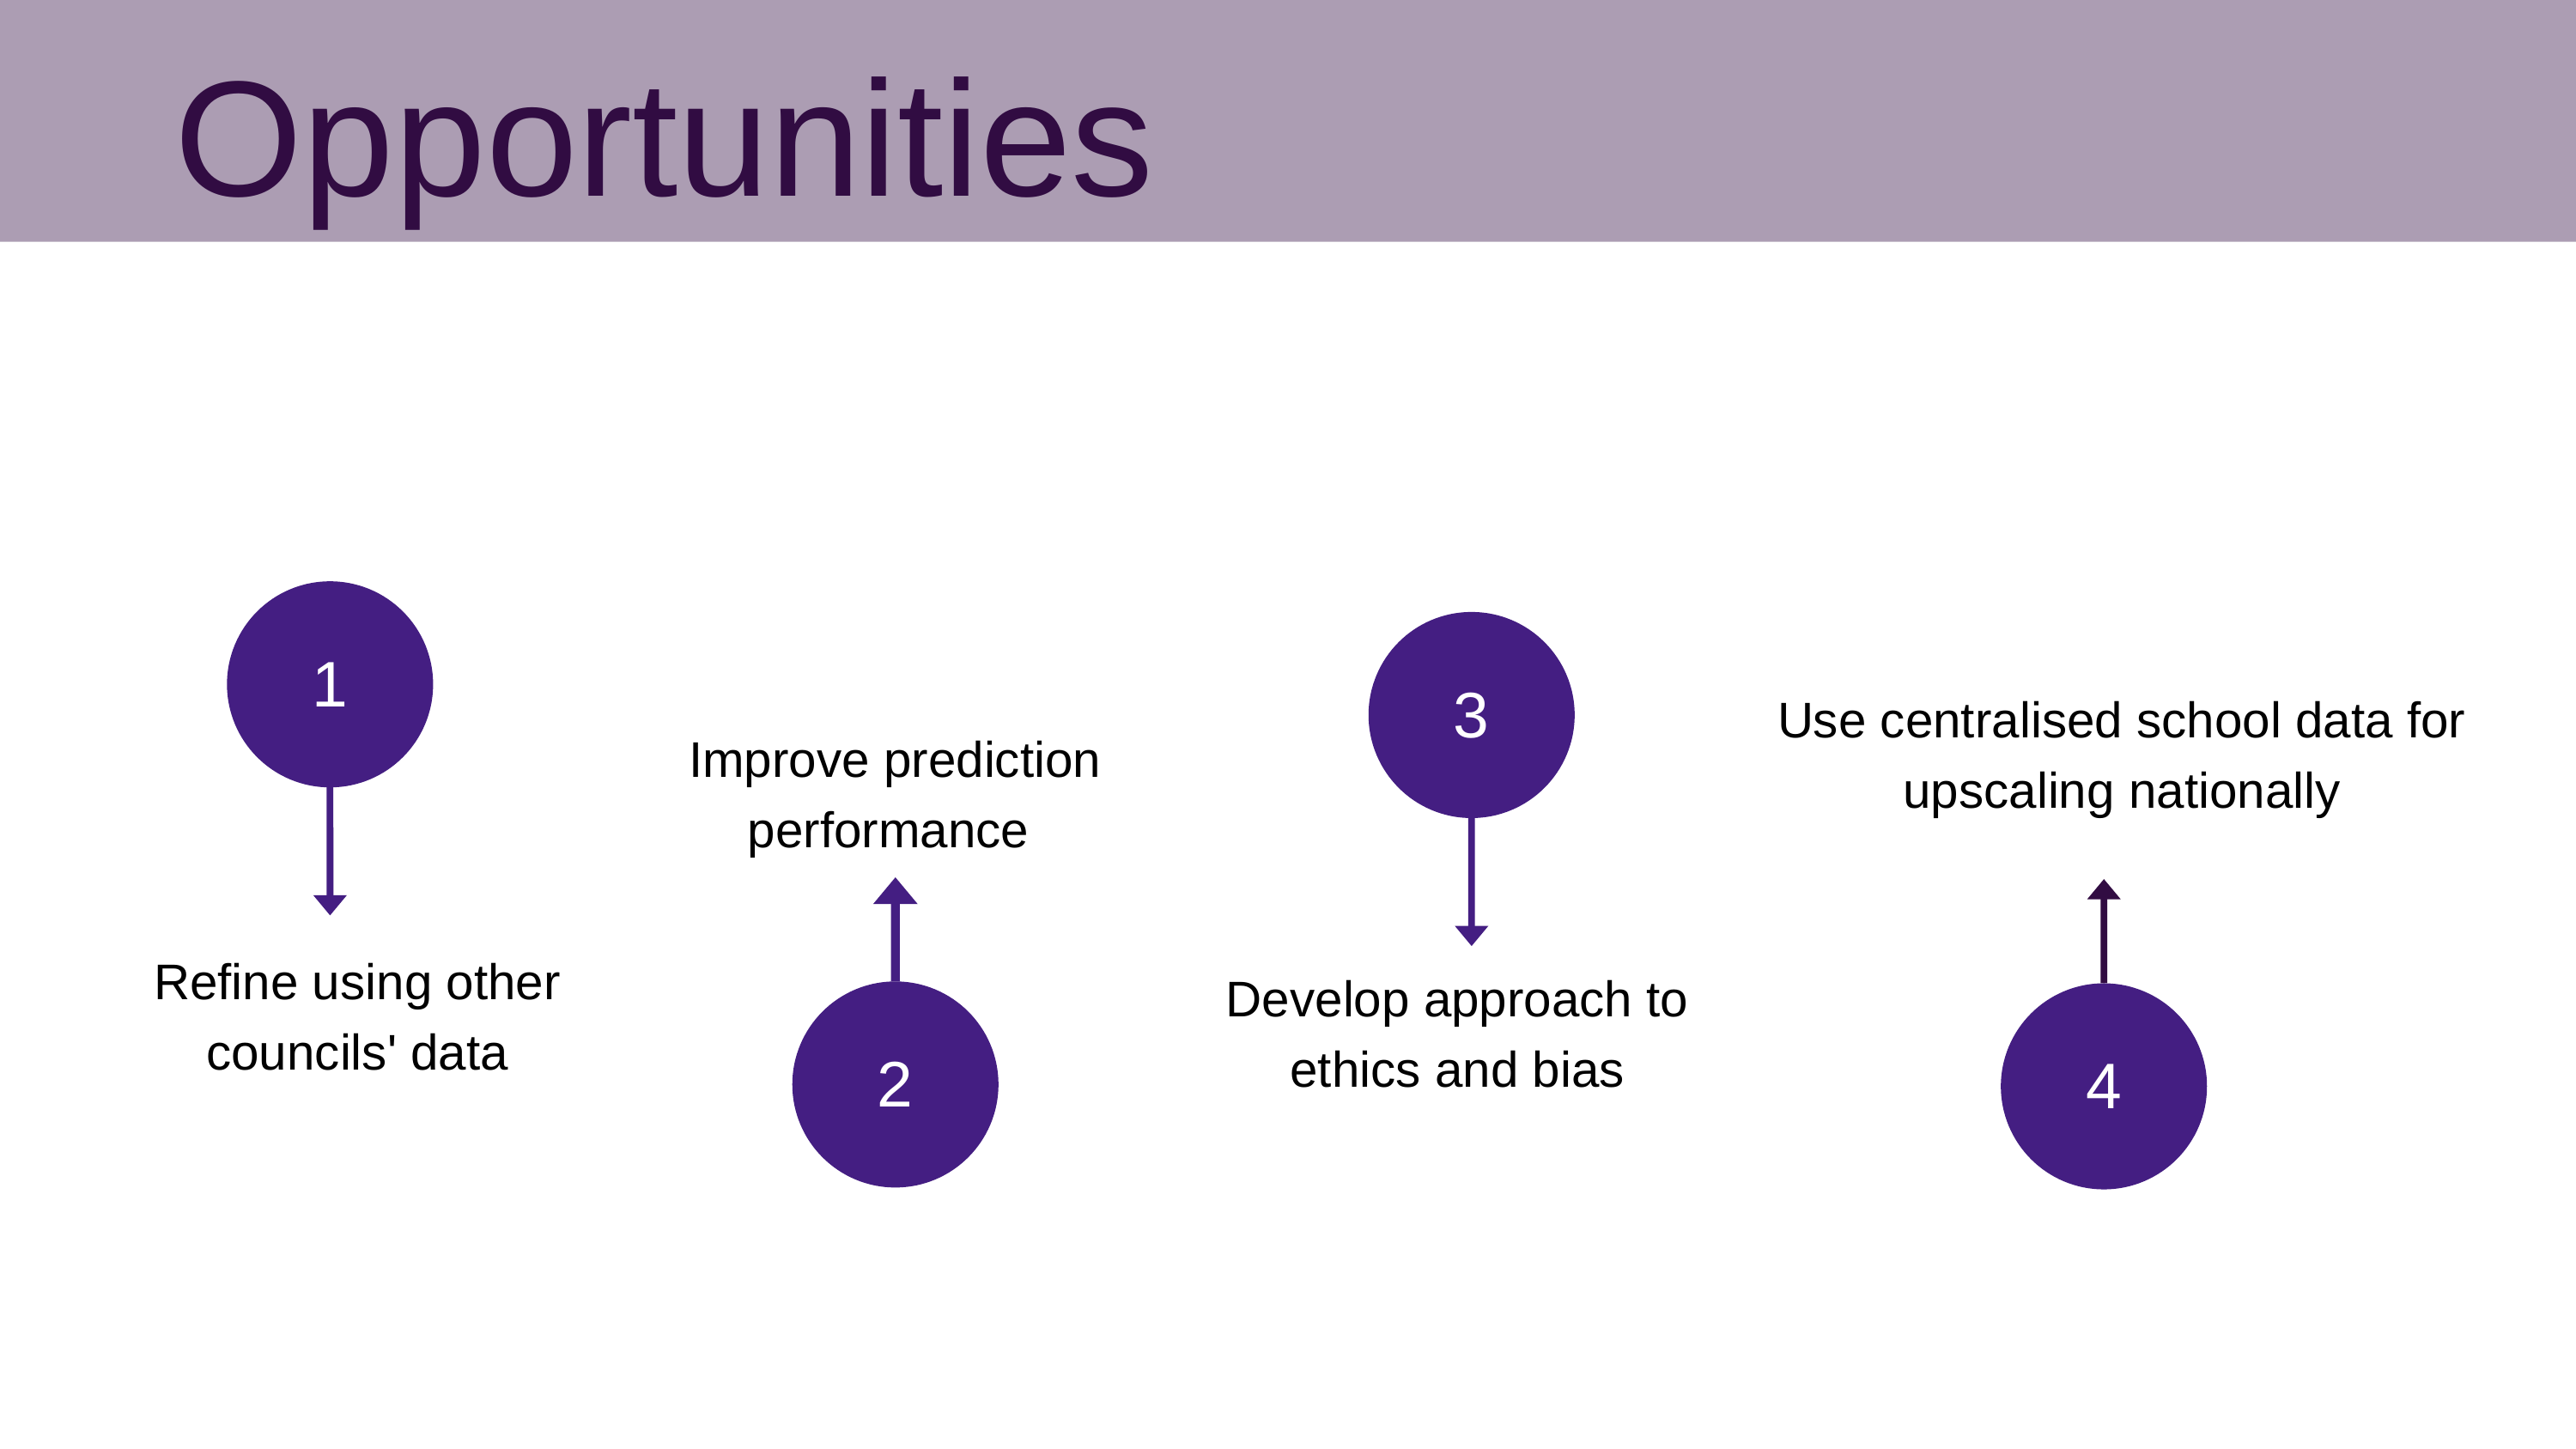

Opportunities

1

3
Use centralised school data for upscaling nationally
Improve prediction performance

2

Refine using other councils' data
Develop approach to ethics and bias

4